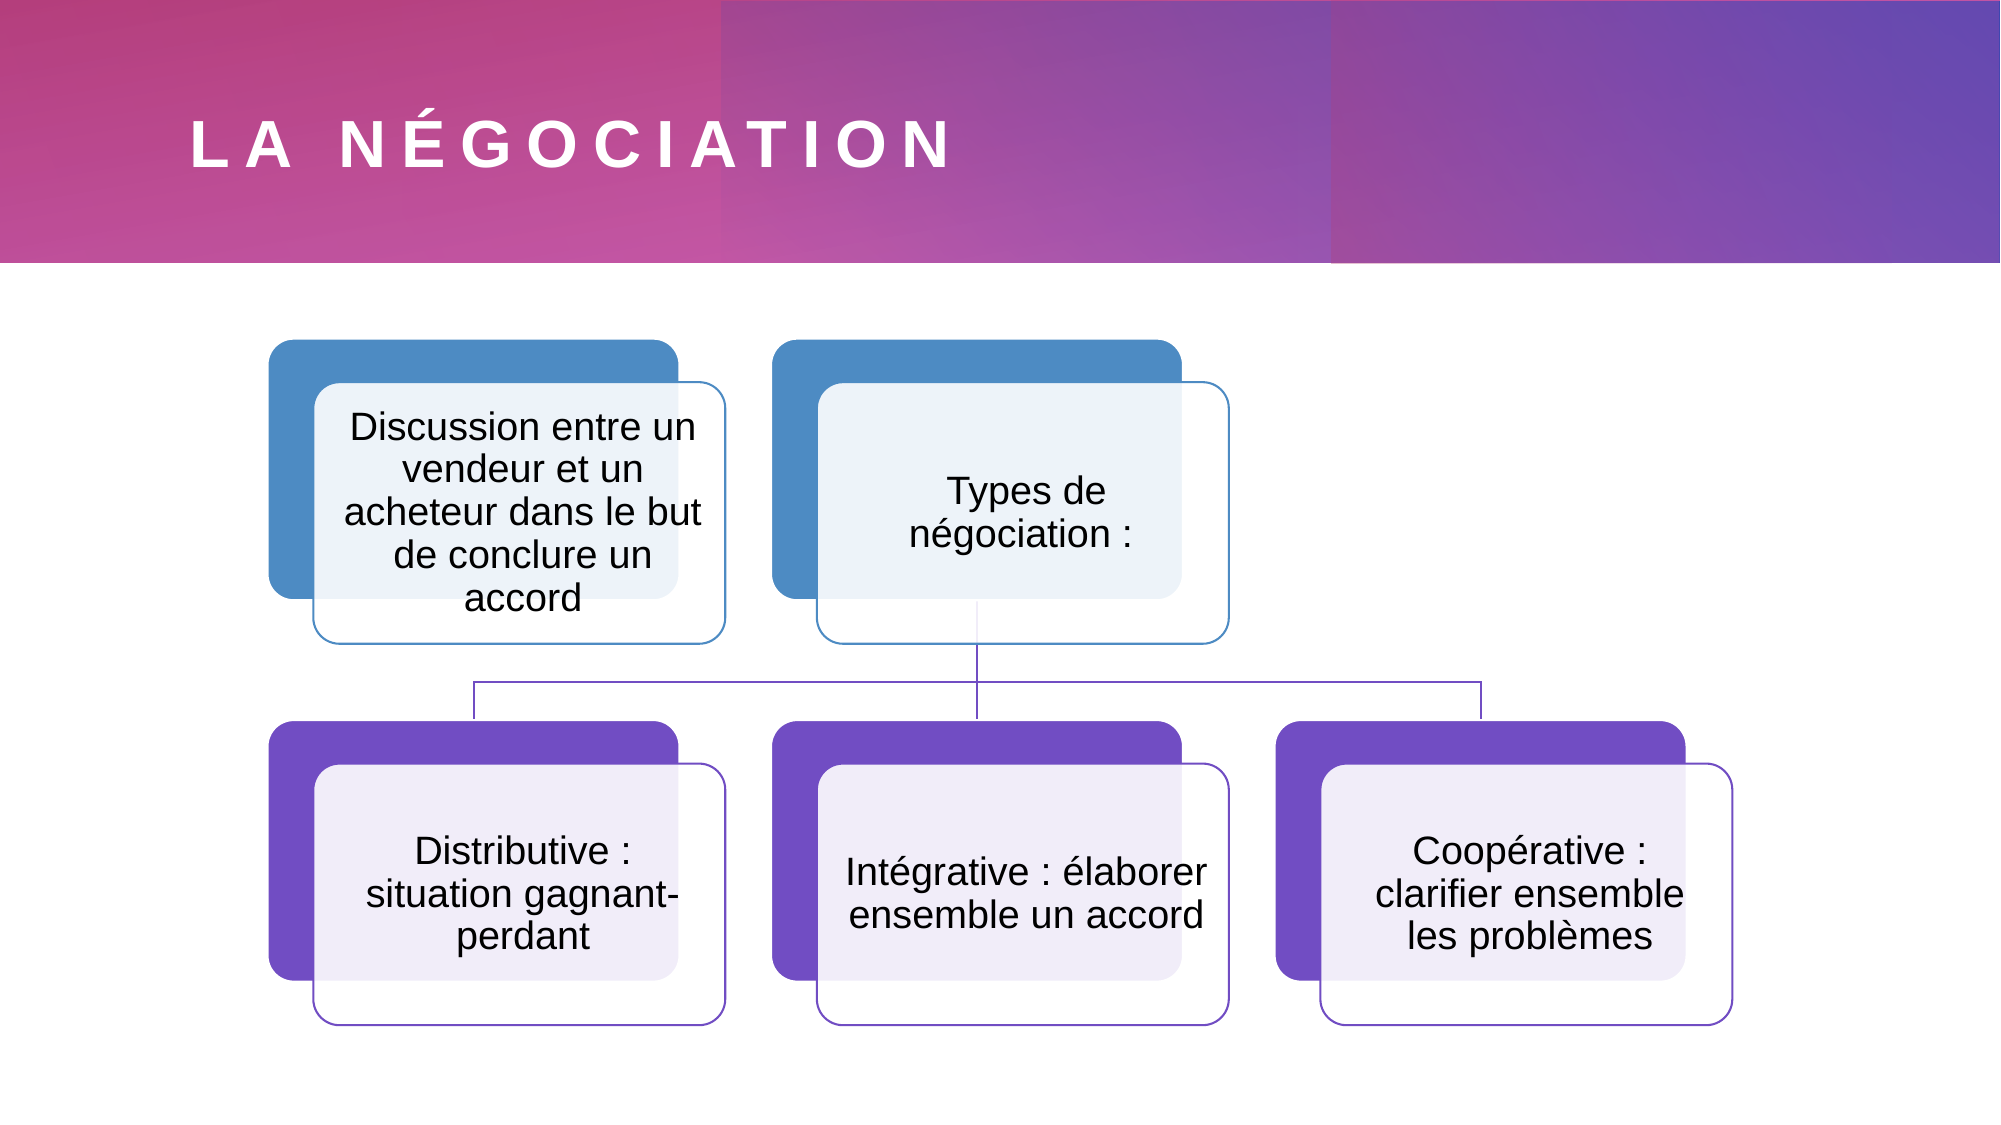

# La négociation
Discussion entre un vendeur et un acheteur dans le but de conclure un accord
Types de négociation :
Distributive : situation gagnant-perdant
Intégrative : élaborer ensemble un accord
Coopérative : clarifier ensemble les problèmes